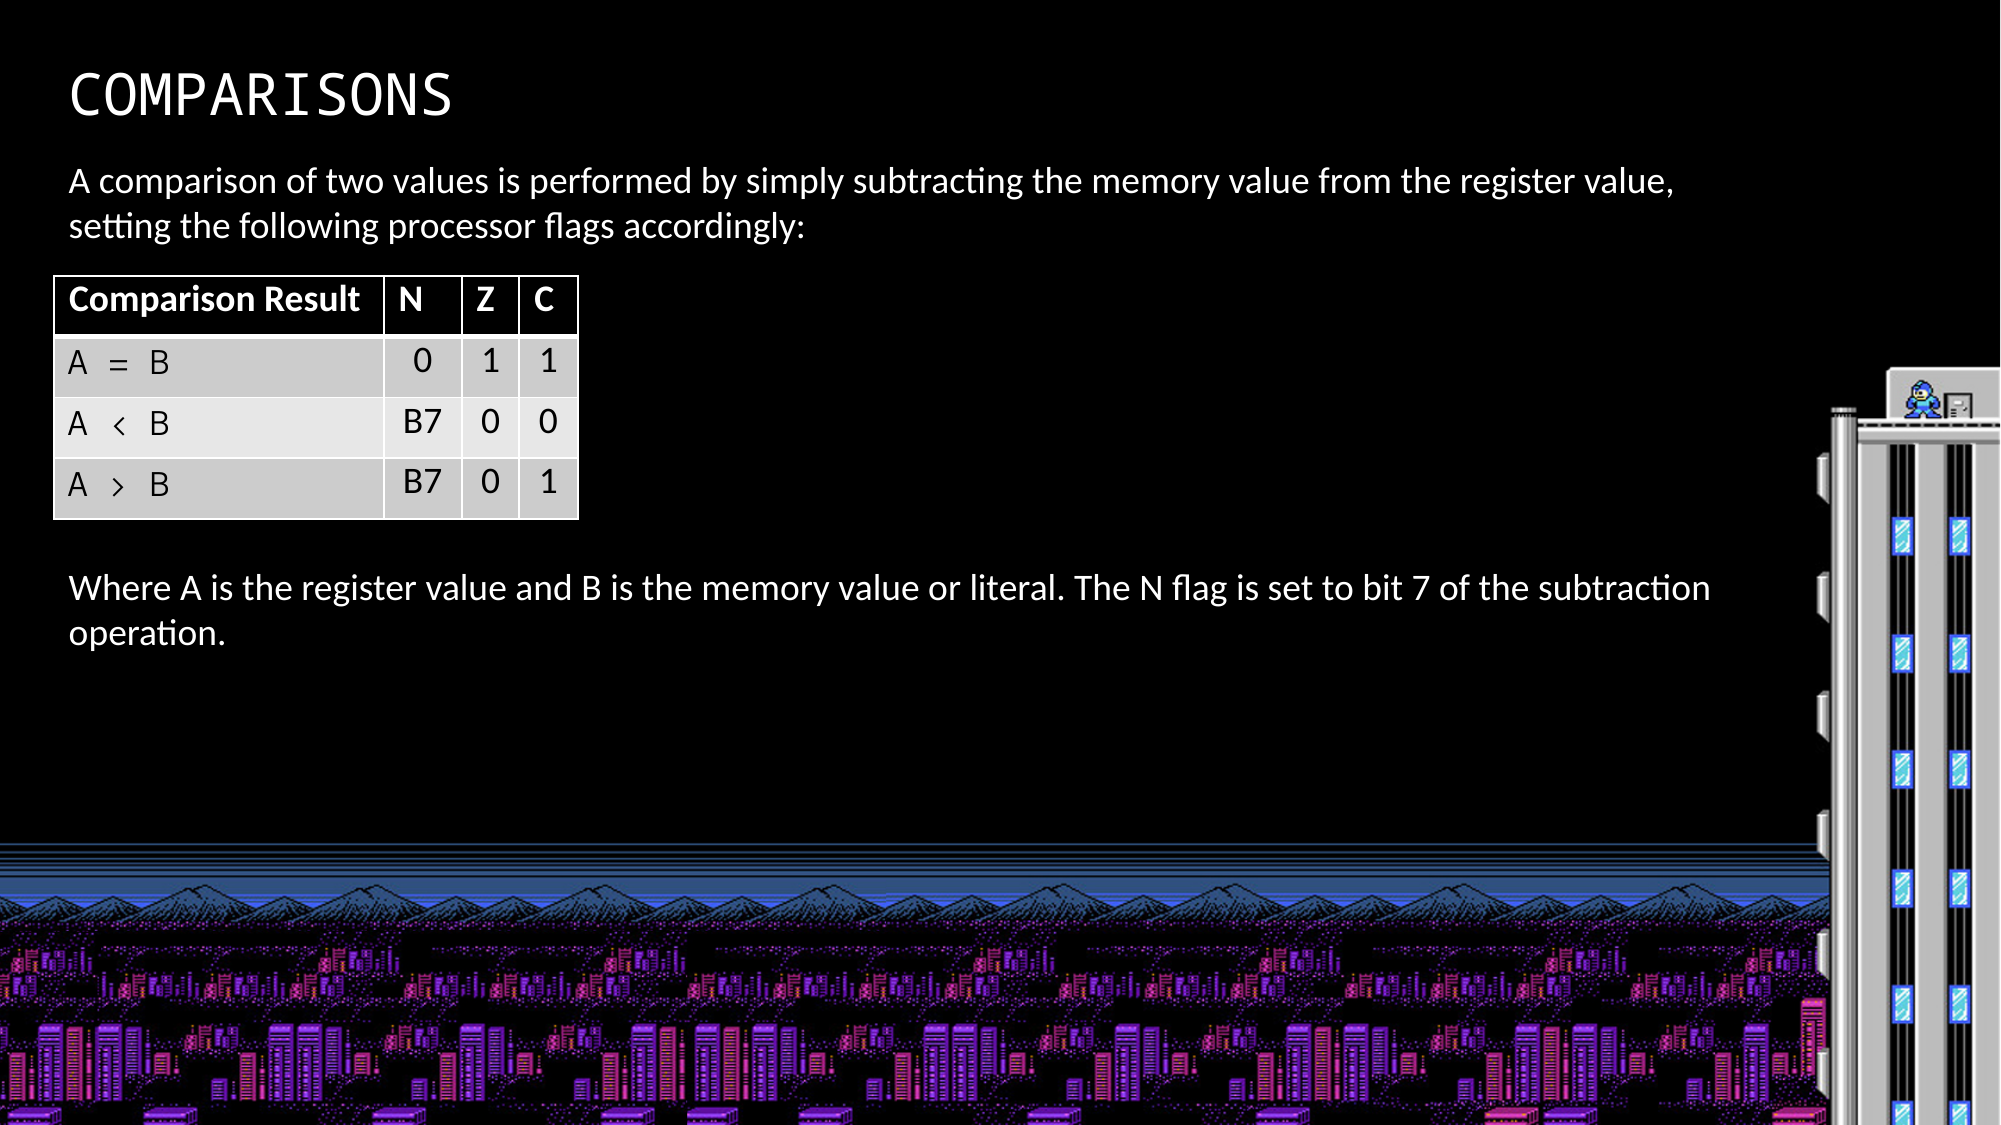

COMPARISONS
A comparison of two values is performed by simply subtracting the memory value from the register value, setting the following processor flags accordingly:
| Comparison Result | N | Z | C |
| --- | --- | --- | --- |
| A = B | 0 | 1 | 1 |
| A < B | B7 | 0 | 0 |
| A > B | B7 | 0 | 1 |
Where A is the register value and B is the memory value or literal. The N flag is set to bit 7 of the subtraction operation.